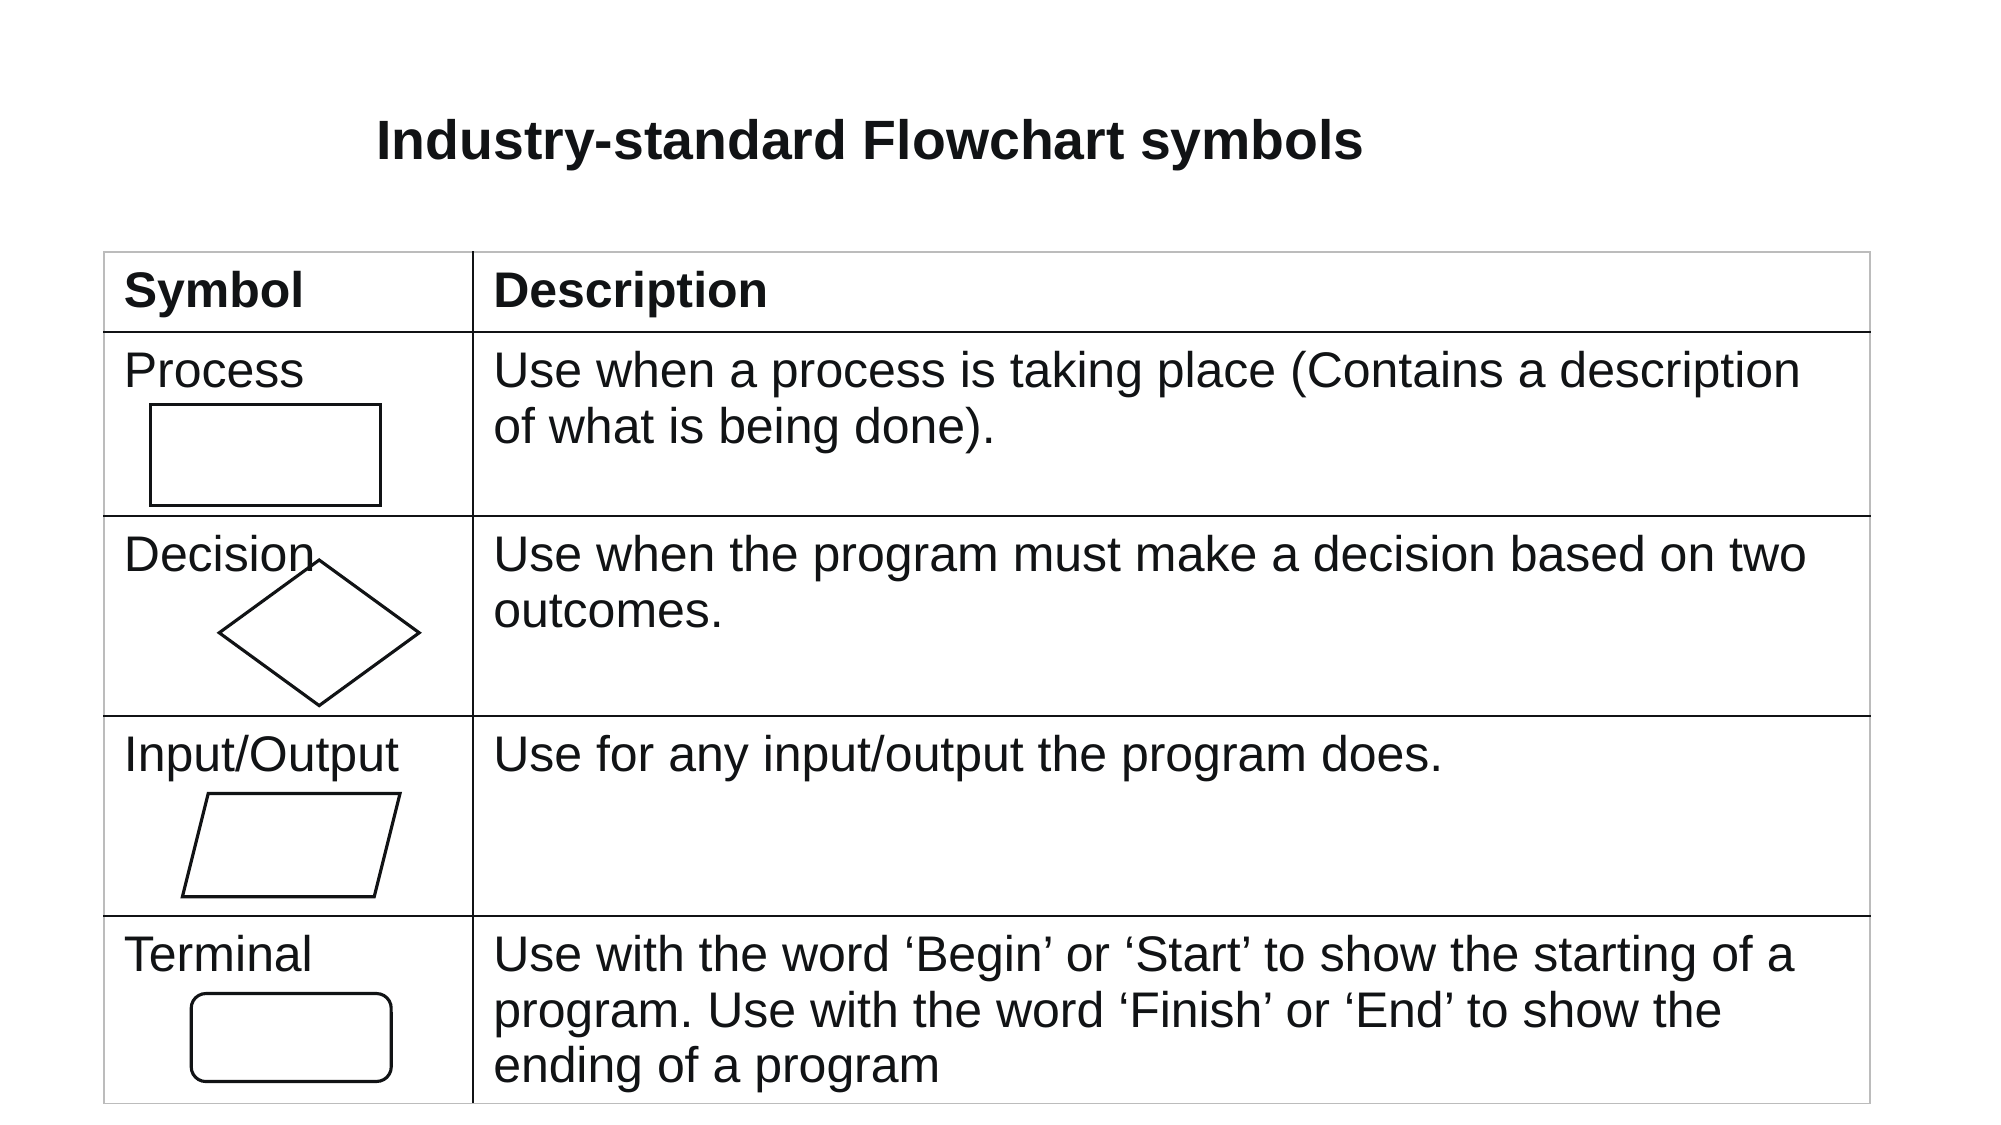

Industry-standard Flowchart symbols
| Symbol | Description |
| --- | --- |
| Process | Use when a process is taking place (Contains a description of what is being done). |
| Decision | Use when the program must make a decision based on two outcomes. |
| Input/Output | Use for any input/output the program does. |
| Terminal | Use with the word ‘Begin’ or ‘Start’ to show the starting of a program. Use with the word ‘Finish’ or ‘End’ to show the ending of a program |